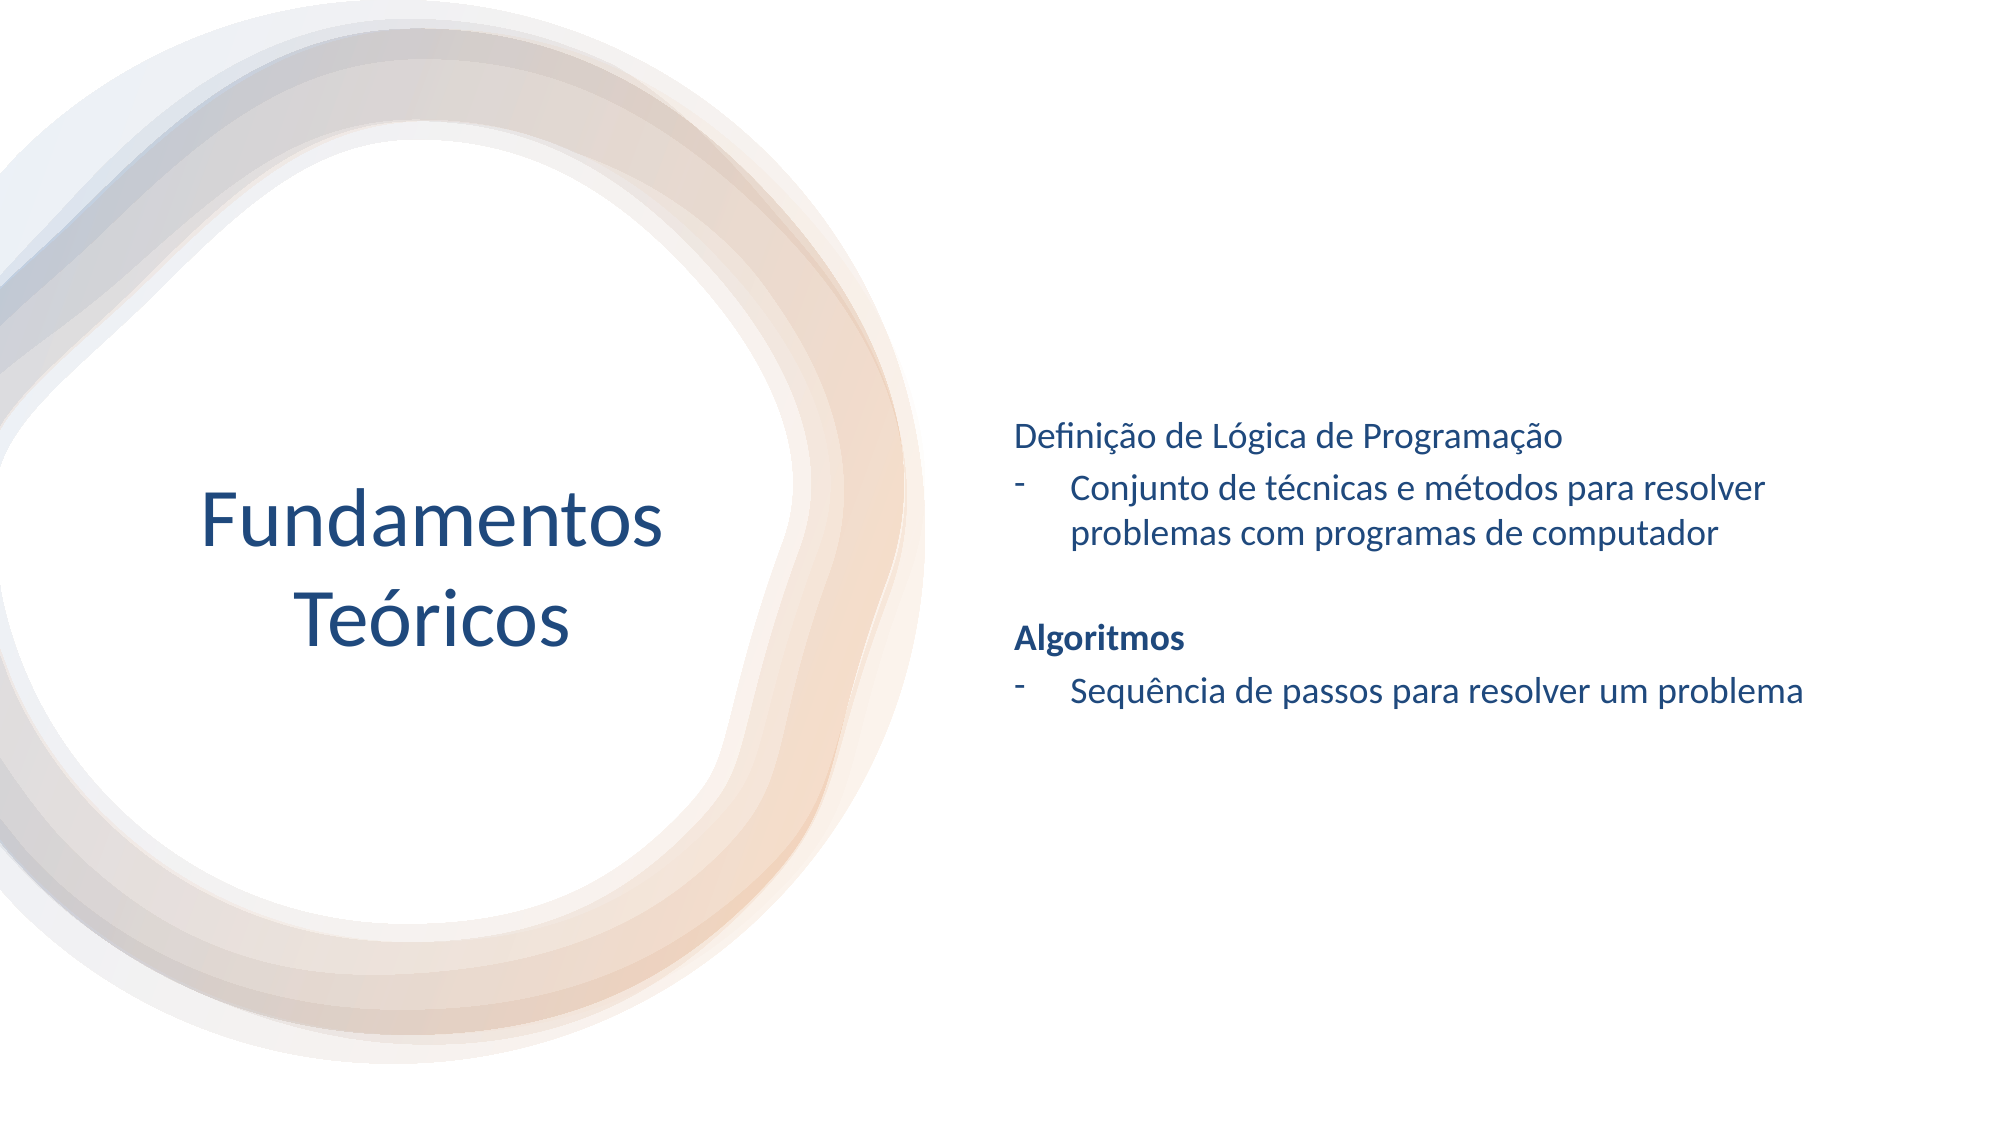

Definição de Lógica de Programação
Conjunto de técnicas e métodos para resolver problemas com programas de computador

Algoritmos
Sequência de passos para resolver um problema
# Fundamentos Teóricos